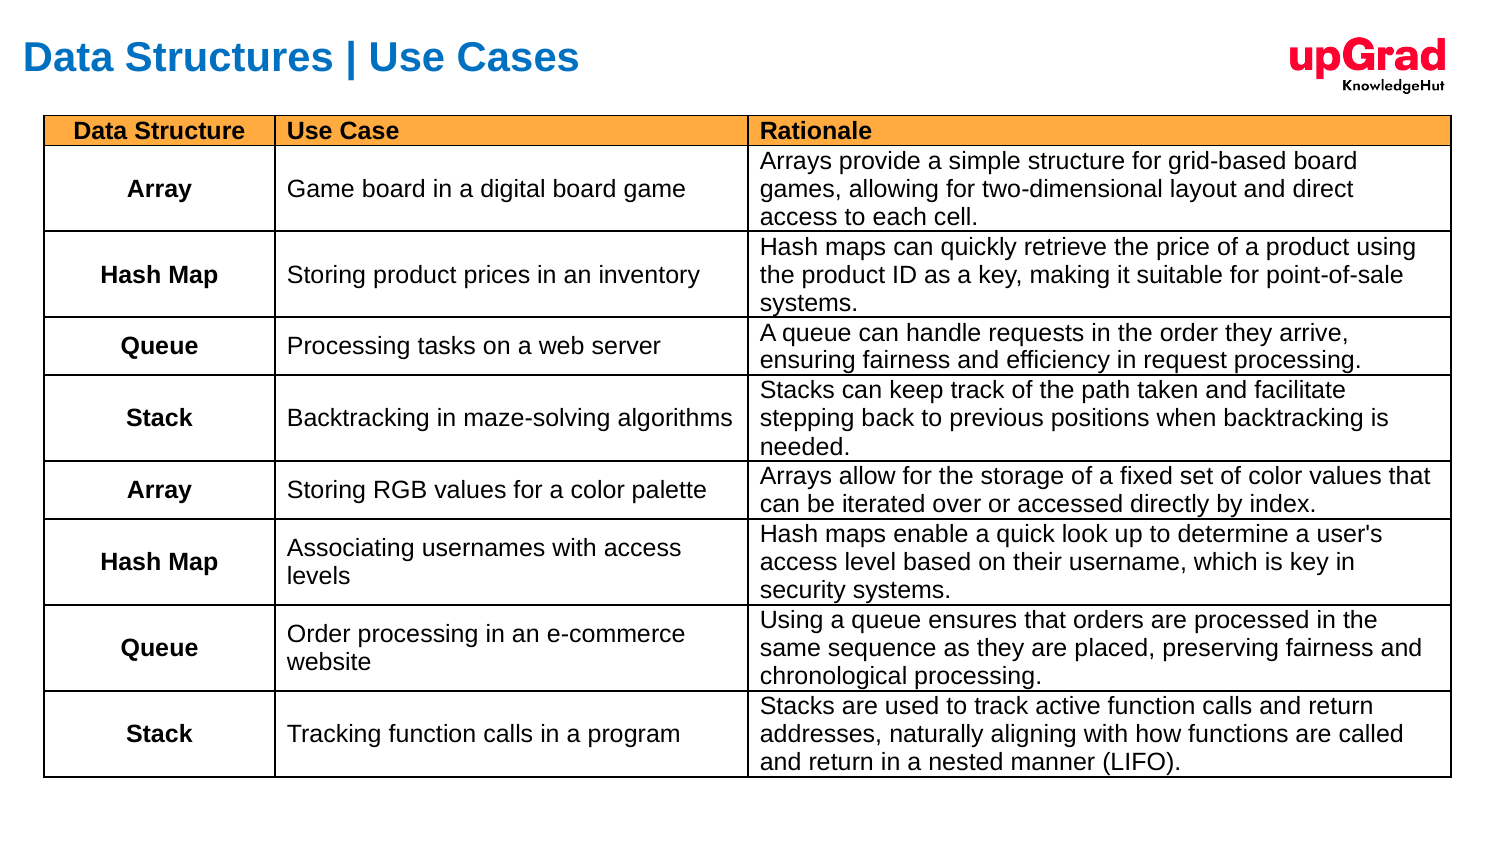

# Data Structures | Use Cases
| Data Structure | Use Case | Rationale |
| --- | --- | --- |
| Array | Game board in a digital board game | Arrays provide a simple structure for grid-based board games, allowing for two-dimensional layout and direct access to each cell. |
| Hash Map | Storing product prices in an inventory | Hash maps can quickly retrieve the price of a product using the product ID as a key, making it suitable for point-of-sale systems. |
| Queue | Processing tasks on a web server | A queue can handle requests in the order they arrive, ensuring fairness and efficiency in request processing. |
| Stack | Backtracking in maze-solving algorithms | Stacks can keep track of the path taken and facilitate stepping back to previous positions when backtracking is needed. |
| Array | Storing RGB values for a color palette | Arrays allow for the storage of a fixed set of color values that can be iterated over or accessed directly by index. |
| Hash Map | Associating usernames with access levels | Hash maps enable a quick look up to determine a user's access level based on their username, which is key in security systems. |
| Queue | Order processing in an e-commerce website | Using a queue ensures that orders are processed in the same sequence as they are placed, preserving fairness and chronological processing. |
| Stack | Tracking function calls in a program | Stacks are used to track active function calls and return addresses, naturally aligning with how functions are called and return in a nested manner (LIFO). |